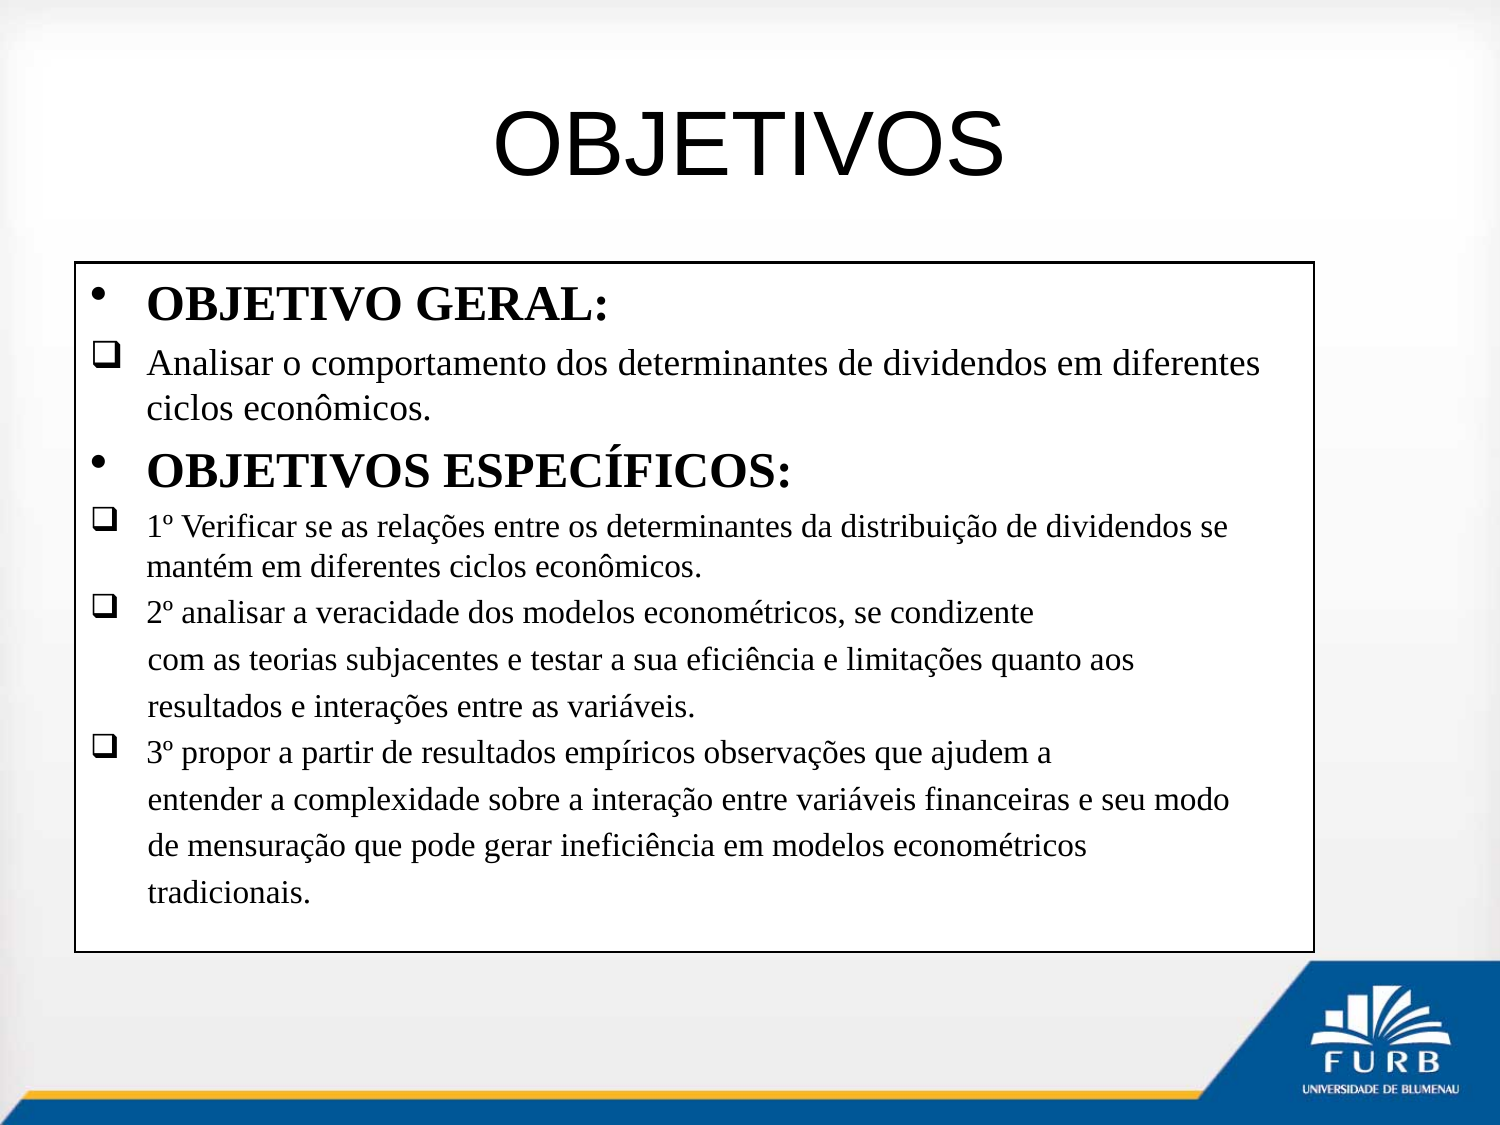

# OBJETIVOS
OBJETIVO GERAL:
Analisar o comportamento dos determinantes de dividendos em diferentes ciclos econômicos.
OBJETIVOS ESPECÍFICOS:
1º Verificar se as relações entre os determinantes da distribuição de dividendos se mantém em diferentes ciclos econômicos.
2º analisar a veracidade dos modelos econométricos, se condizente
       com as teorias subjacentes e testar a sua eficiência e limitações quanto aos
       resultados e interações entre as variáveis.
3º propor a partir de resultados empíricos observações que ajudem a
       entender a complexidade sobre a interação entre variáveis financeiras e seu modo
       de mensuração que pode gerar ineficiência em modelos econométricos
       tradicionais.